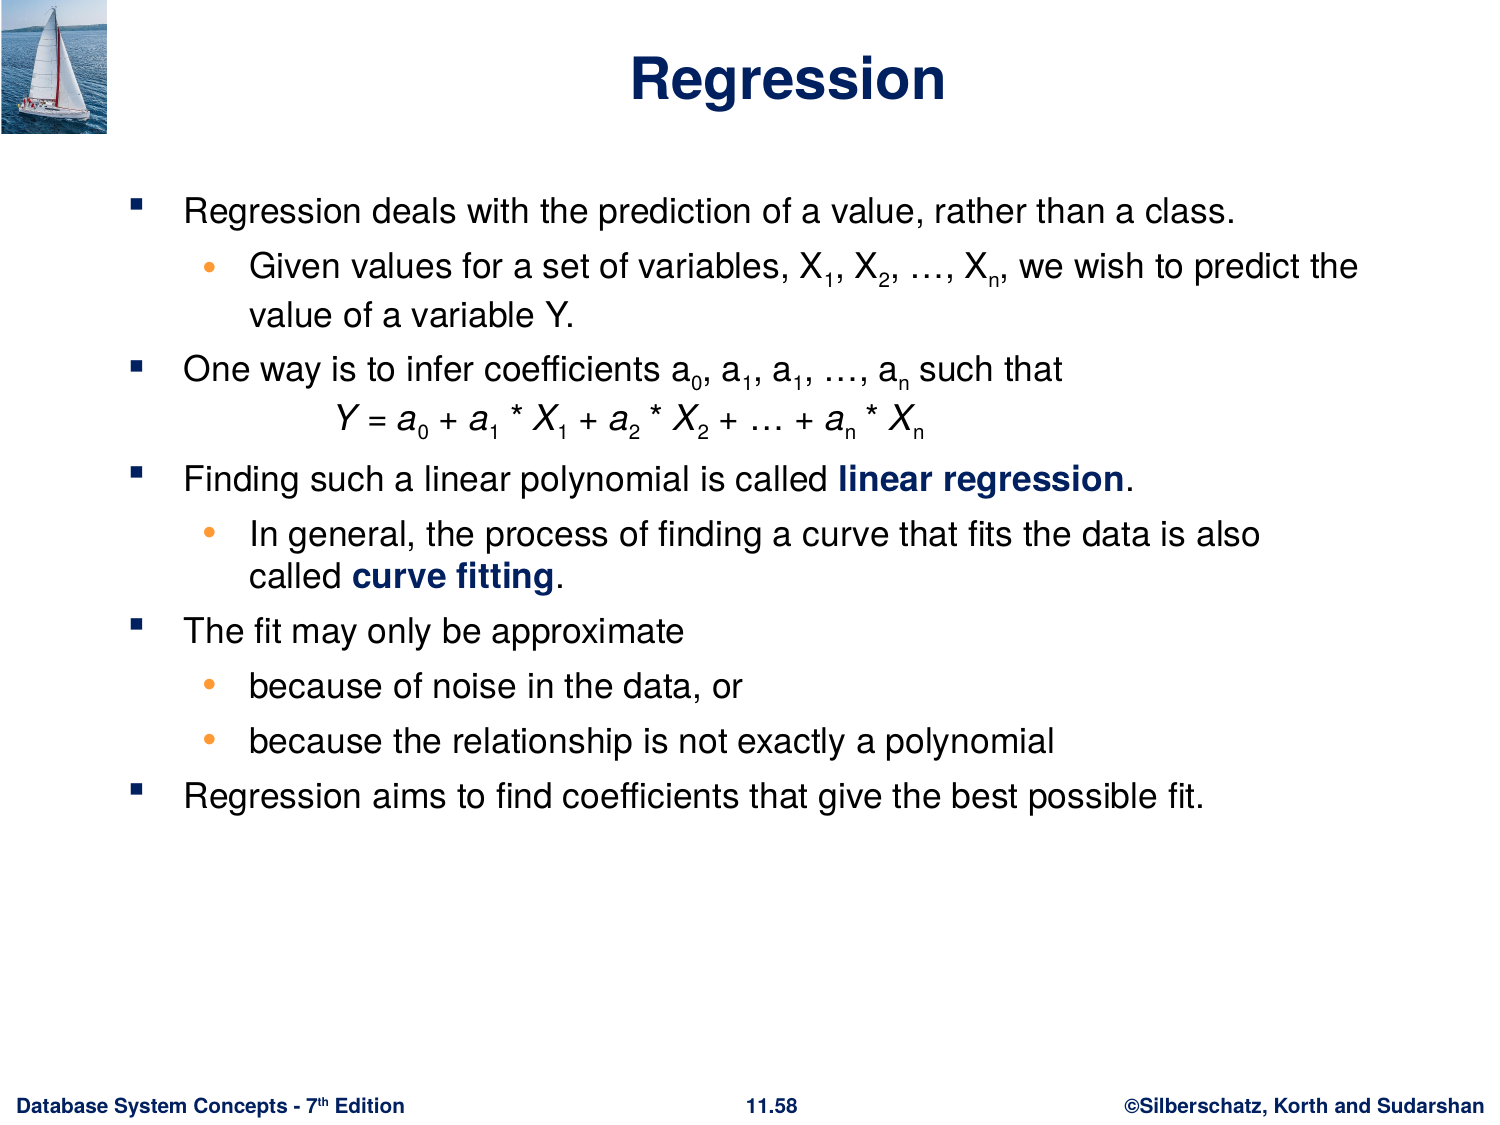

# Regression
Regression deals with the prediction of a value, rather than a class.
Given values for a set of variables, X1, X2, …, Xn, we wish to predict the value of a variable Y.
One way is to infer coefficients a0, a1, a1, …, an such that
	Y = a0 + a1 * X1 + a2 * X2 + … + an * Xn
Finding such a linear polynomial is called linear regression.
In general, the process of finding a curve that fits the data is also called curve fitting.
The fit may only be approximate
because of noise in the data, or
because the relationship is not exactly a polynomial
Regression aims to find coefficients that give the best possible fit.